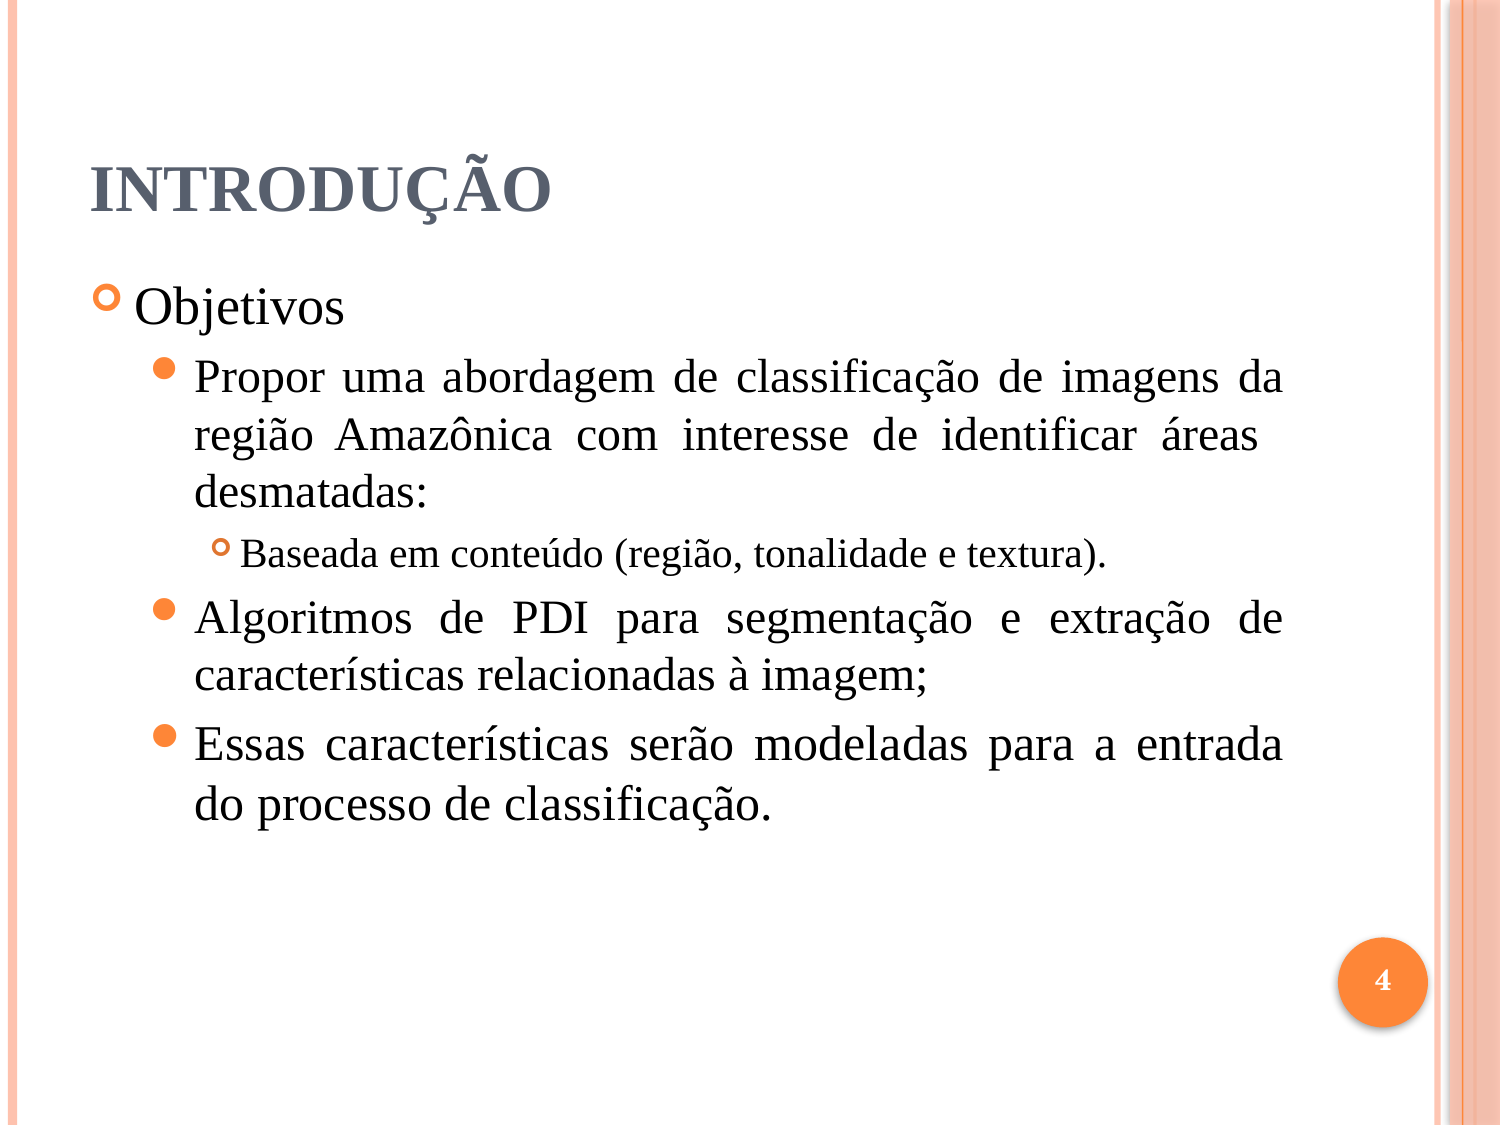

# Introdução
Objetivos
Propor uma abordagem de classificação de imagens da região Amazônica com interesse de identificar áreas  desmatadas:
Baseada em conteúdo (região, tonalidade e textura).
Algoritmos de PDI para segmentação e extração de características relacionadas à imagem;
Essas características serão modeladas para a entrada do processo de classificação.

4